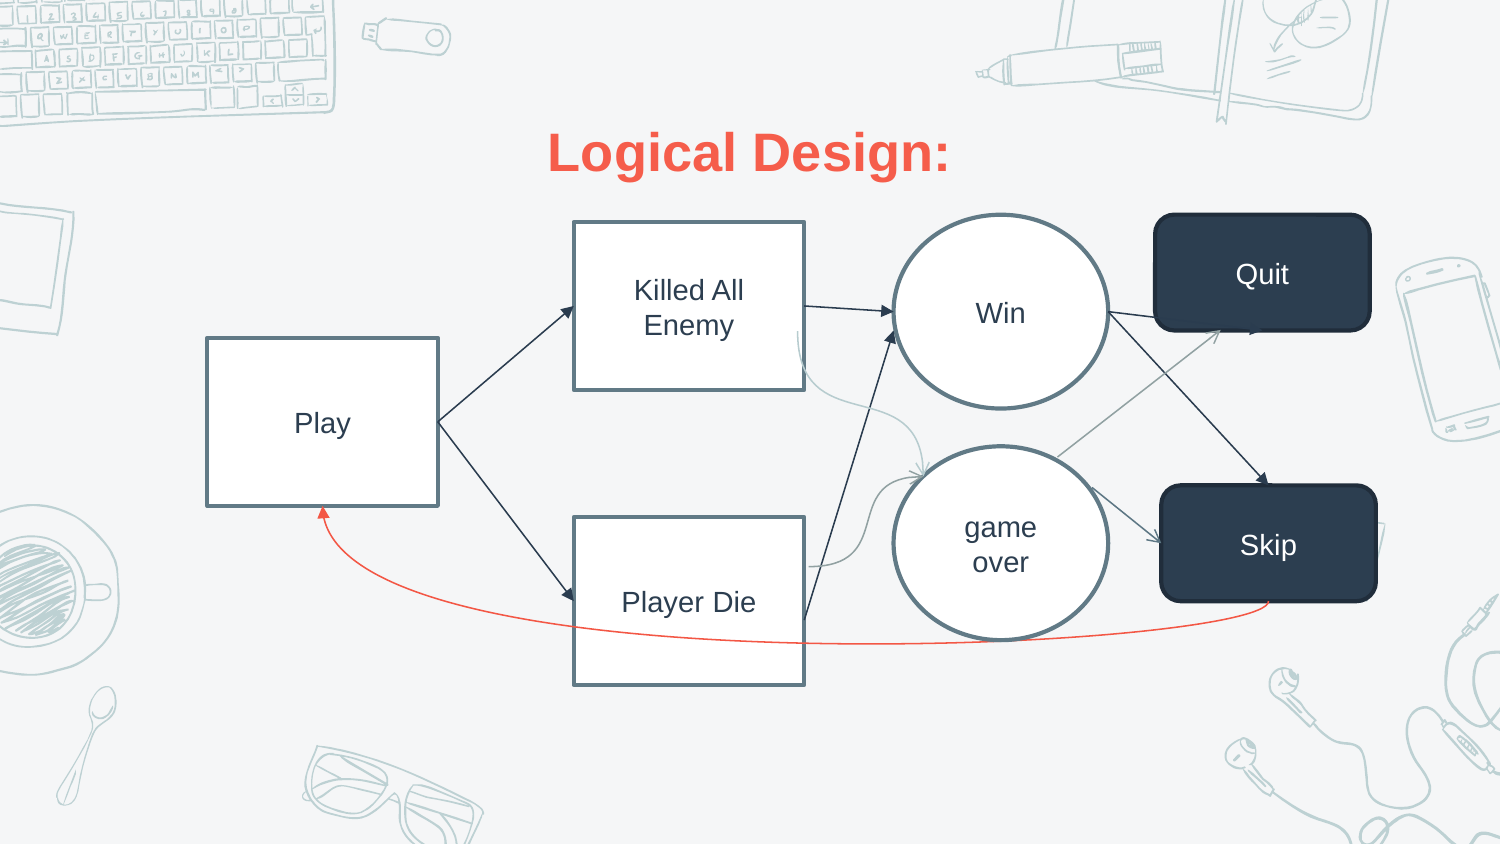

53
# Logical Design:
Quit
Win
Killed All Enemy
Play
game over
Skip
Player Die